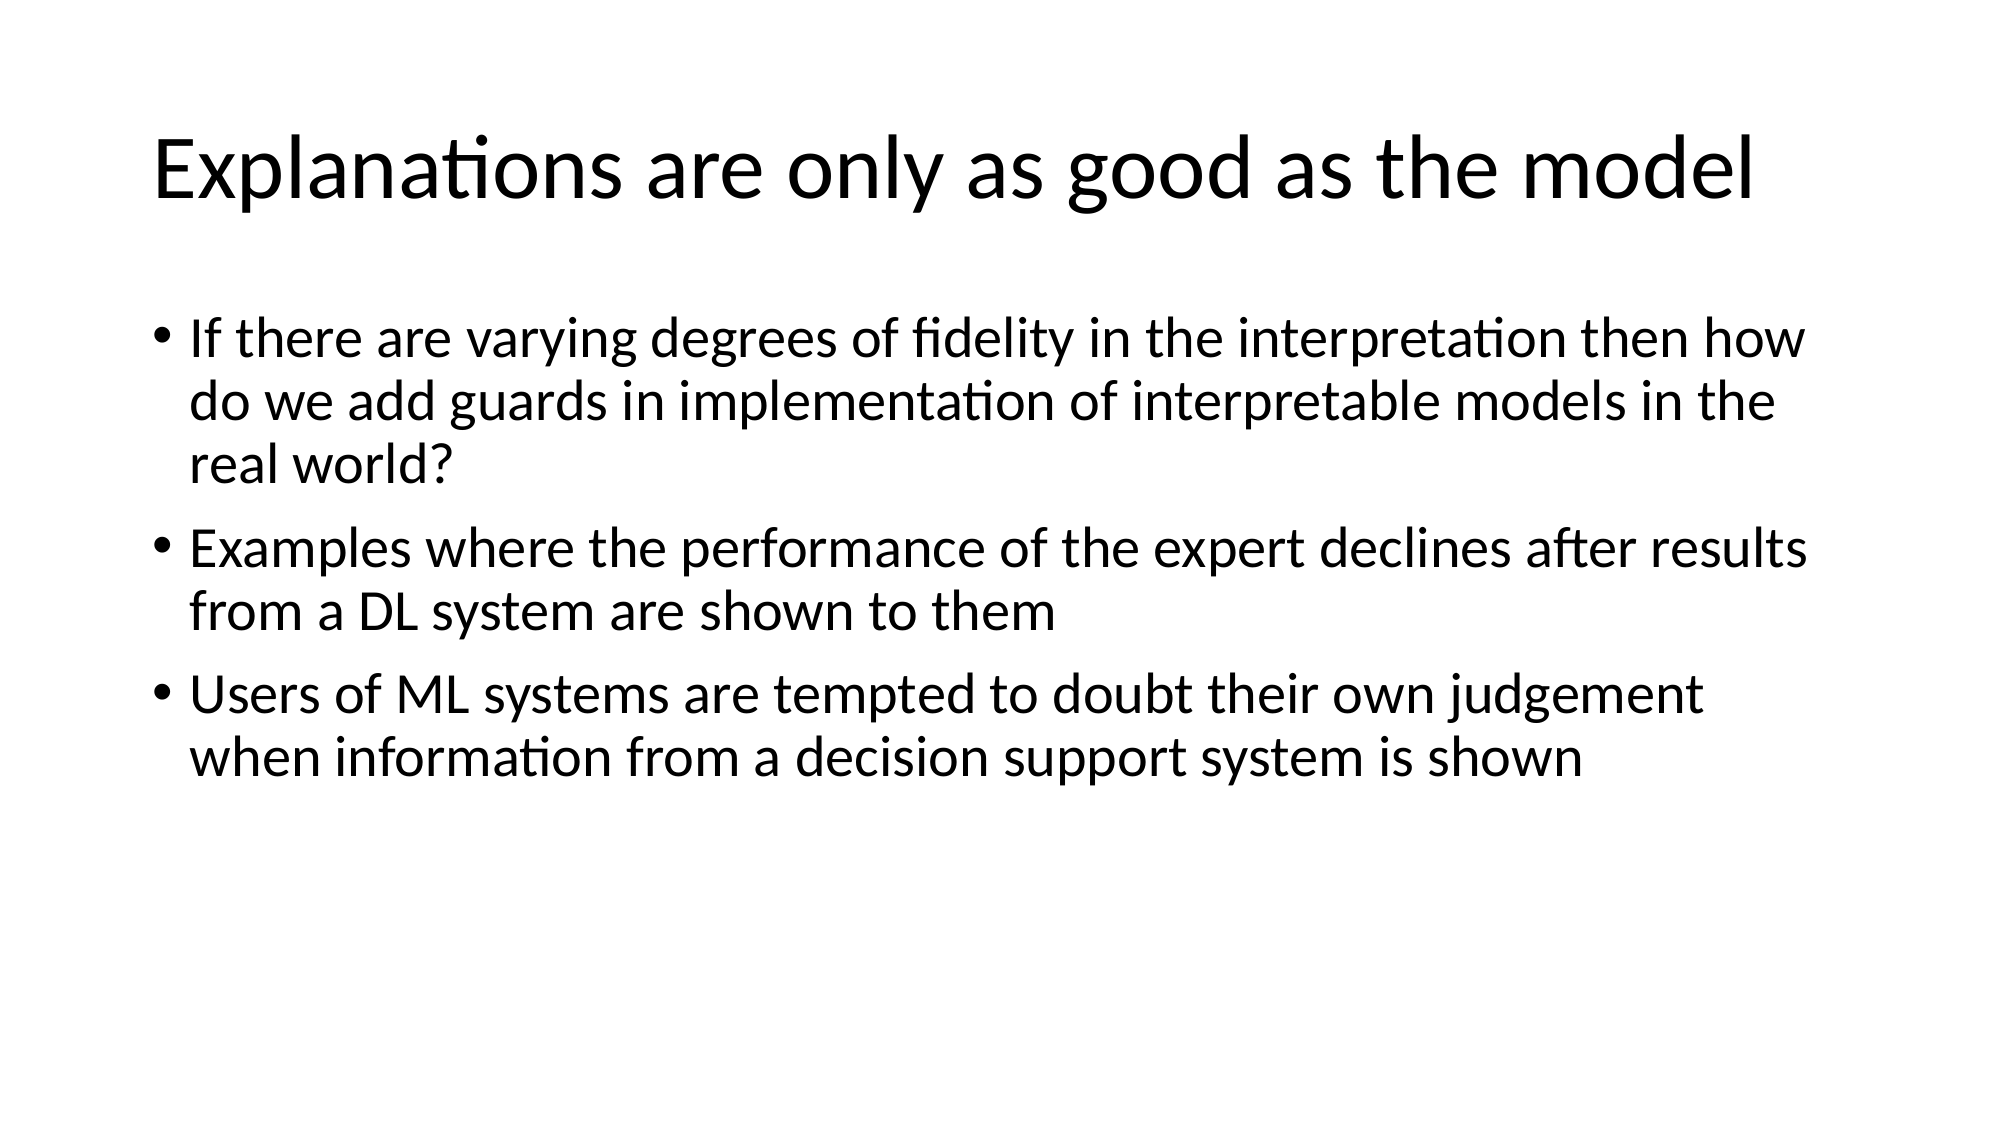

# Explanations are only as good as the model
If there are varying degrees of fidelity in the interpretation then how do we add guards in implementation of interpretable models in the real world?
Examples where the performance of the expert declines after results from a DL system are shown to them
Users of ML systems are tempted to doubt their own judgement when information from a decision support system is shown